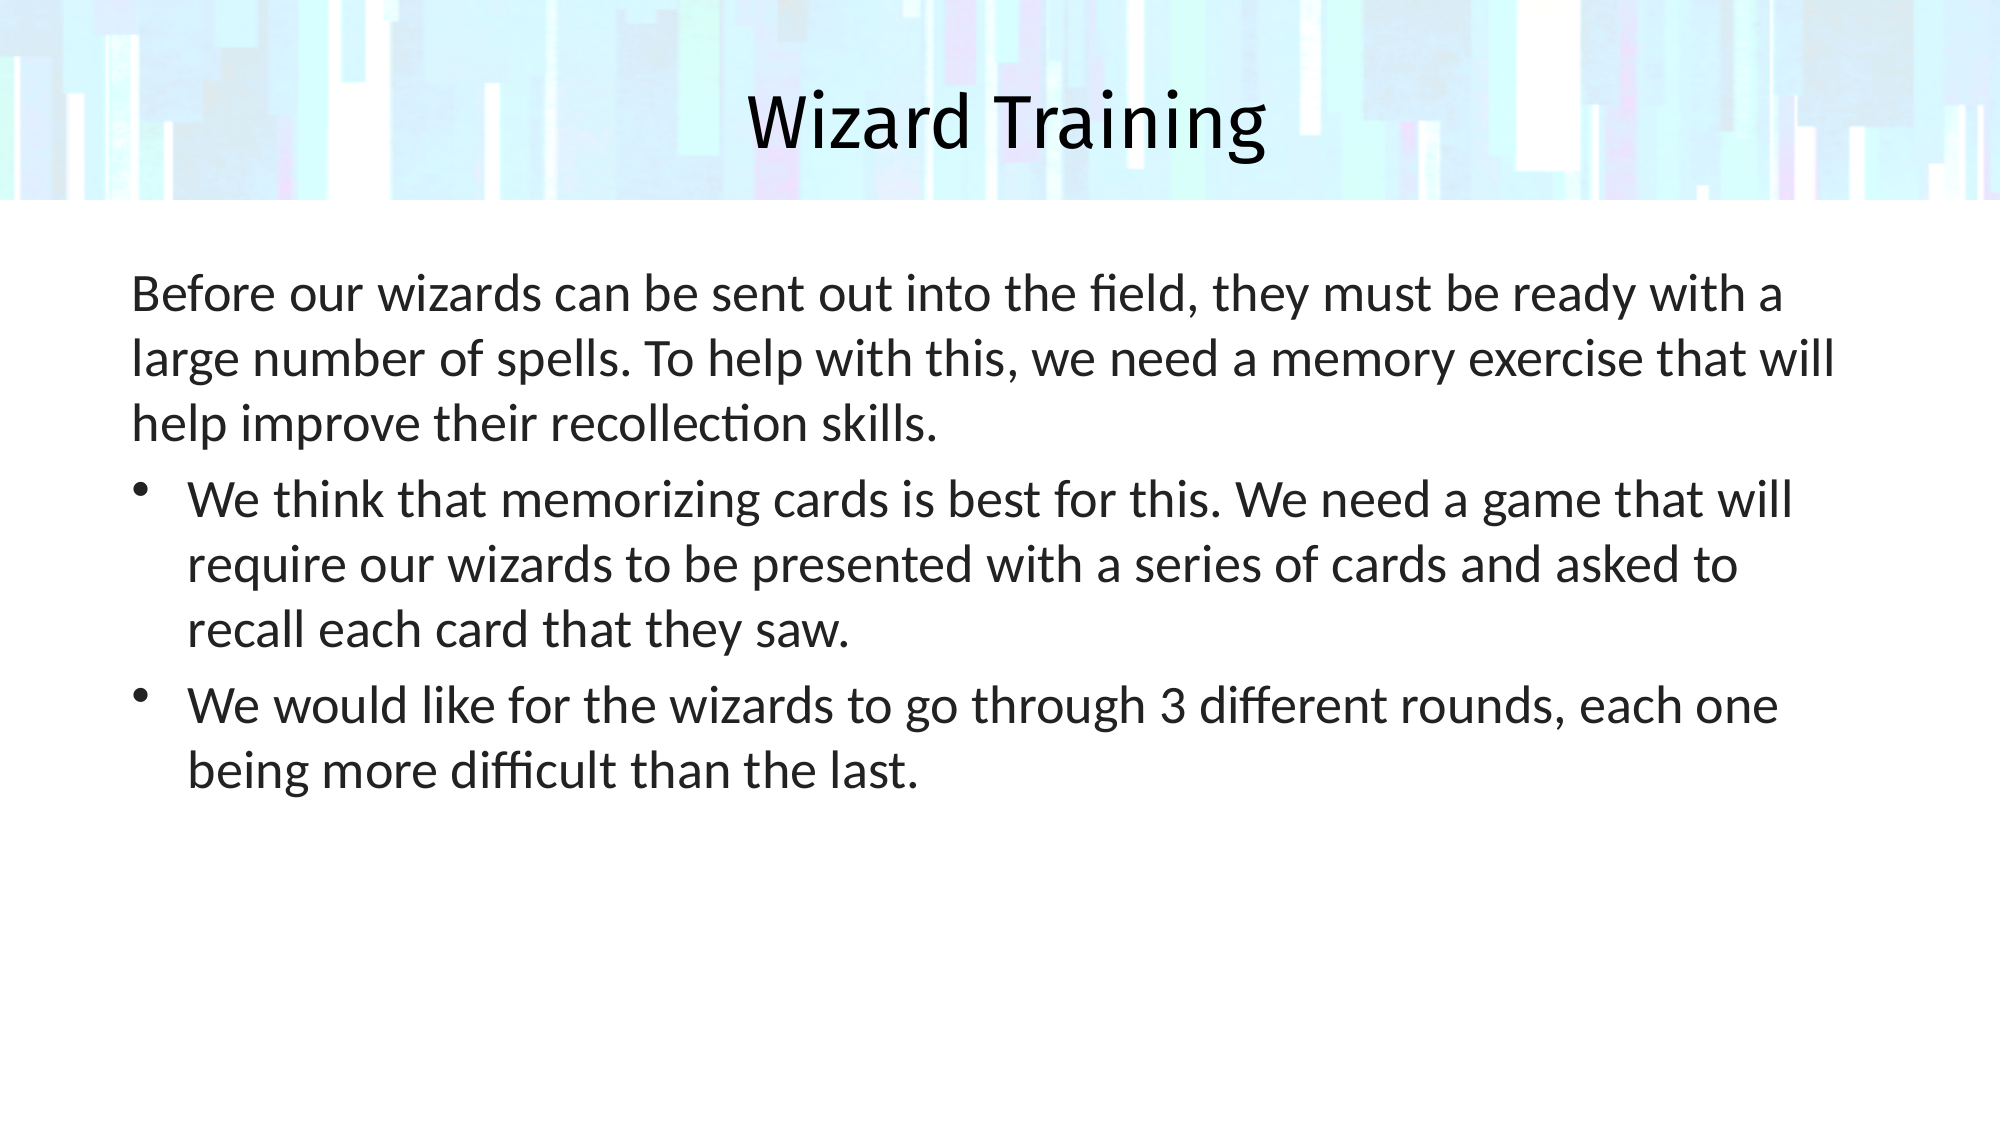

# Wizard Training
Before our wizards can be sent out into the field, they must be ready with a large number of spells. To help with this, we need a memory exercise that will help improve their recollection skills.
We think that memorizing cards is best for this. We need a game that will require our wizards to be presented with a series of cards and asked to recall each card that they saw.
We would like for the wizards to go through 3 different rounds, each one being more difficult than the last.